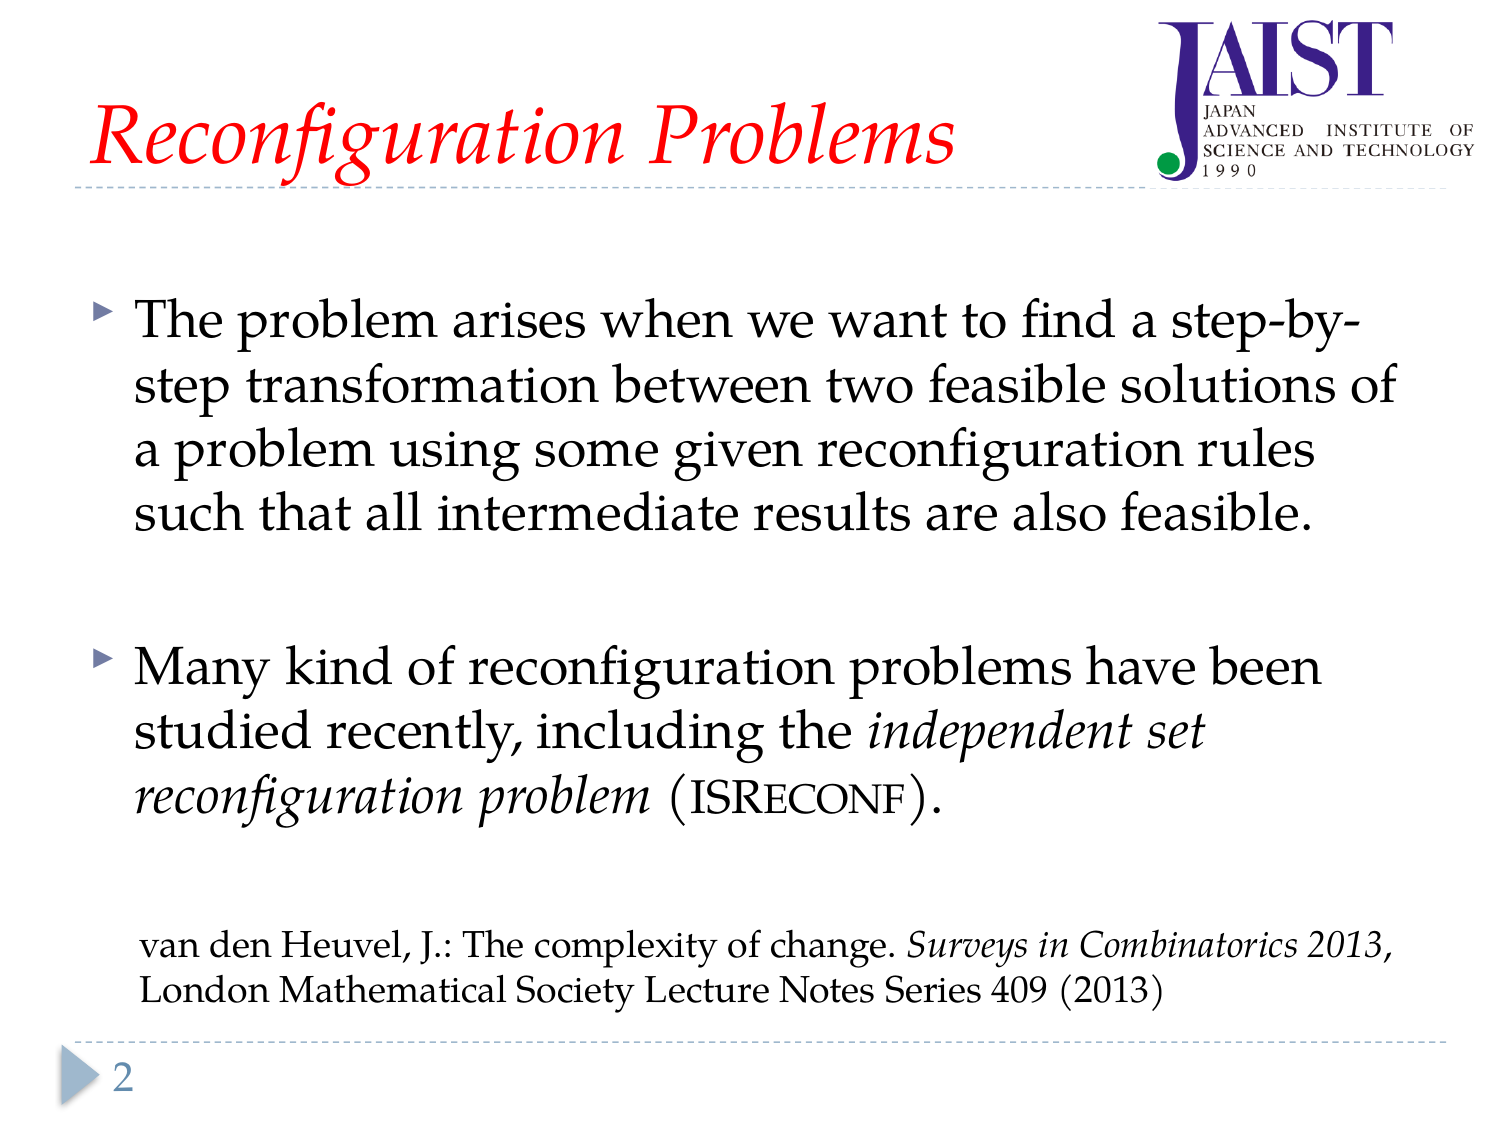

# Reconfiguration Problems

The problem arises when we want to find a step-by-step transformation between two feasible solutions of a problem using some given reconfiguration rules such that all intermediate results are also feasible.

Many kind of reconfiguration problems have been studied recently, including the independent set reconfiguration problem (ISRECONF).

van den Heuvel, J.: The complexity of change. Surveys in Combinatorics 2013,
London Mathematical Society Lecture Notes Series 409 (2013)
2